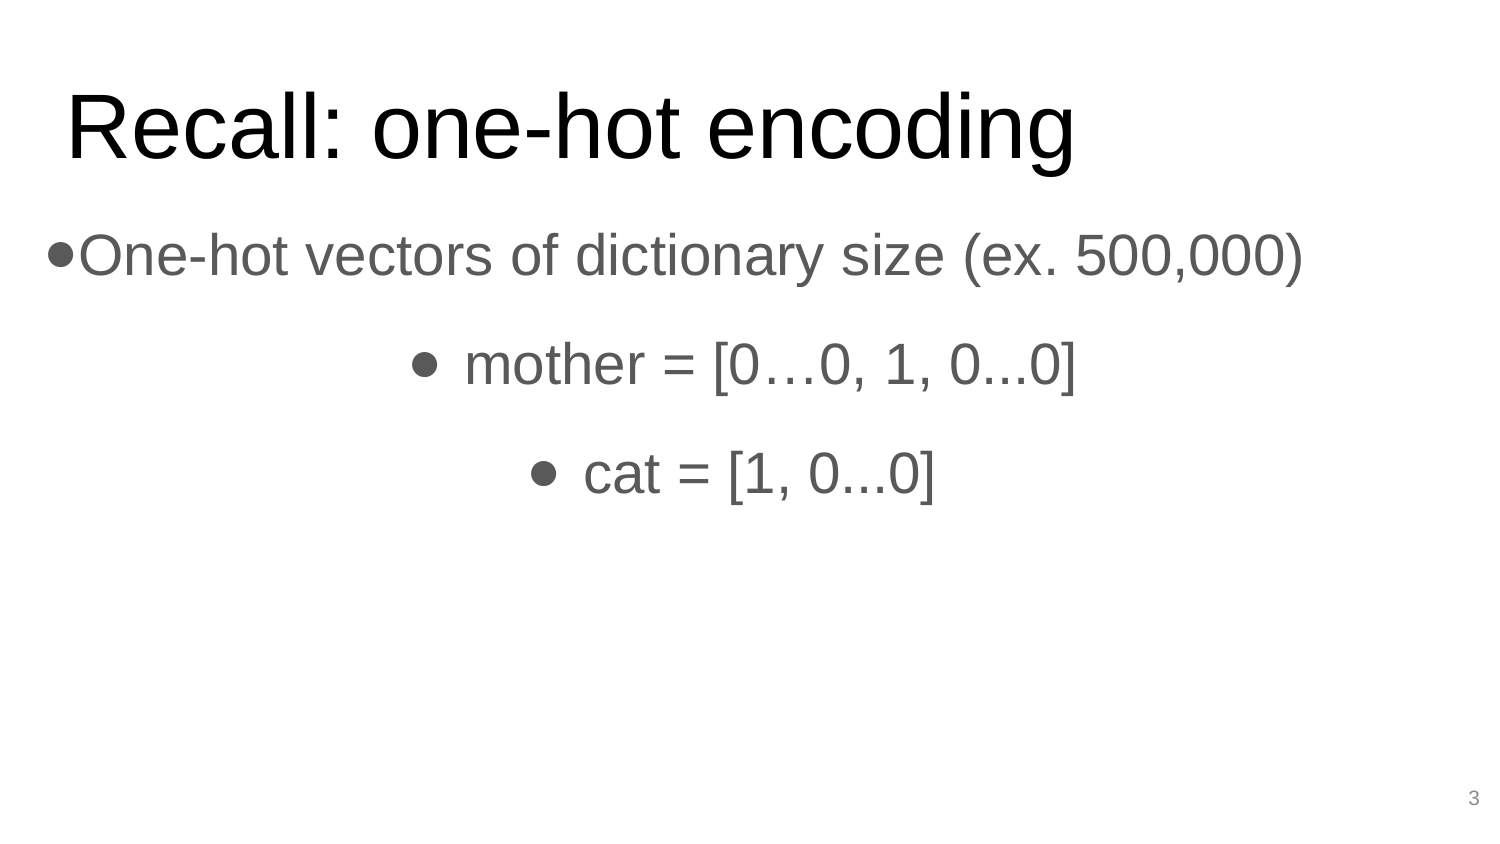

# Recall: one-hot encoding
One-hot vectors of dictionary size (ex. 500,000)
mother = [0…0, 1, 0...0]
cat = [1, 0...0]
3